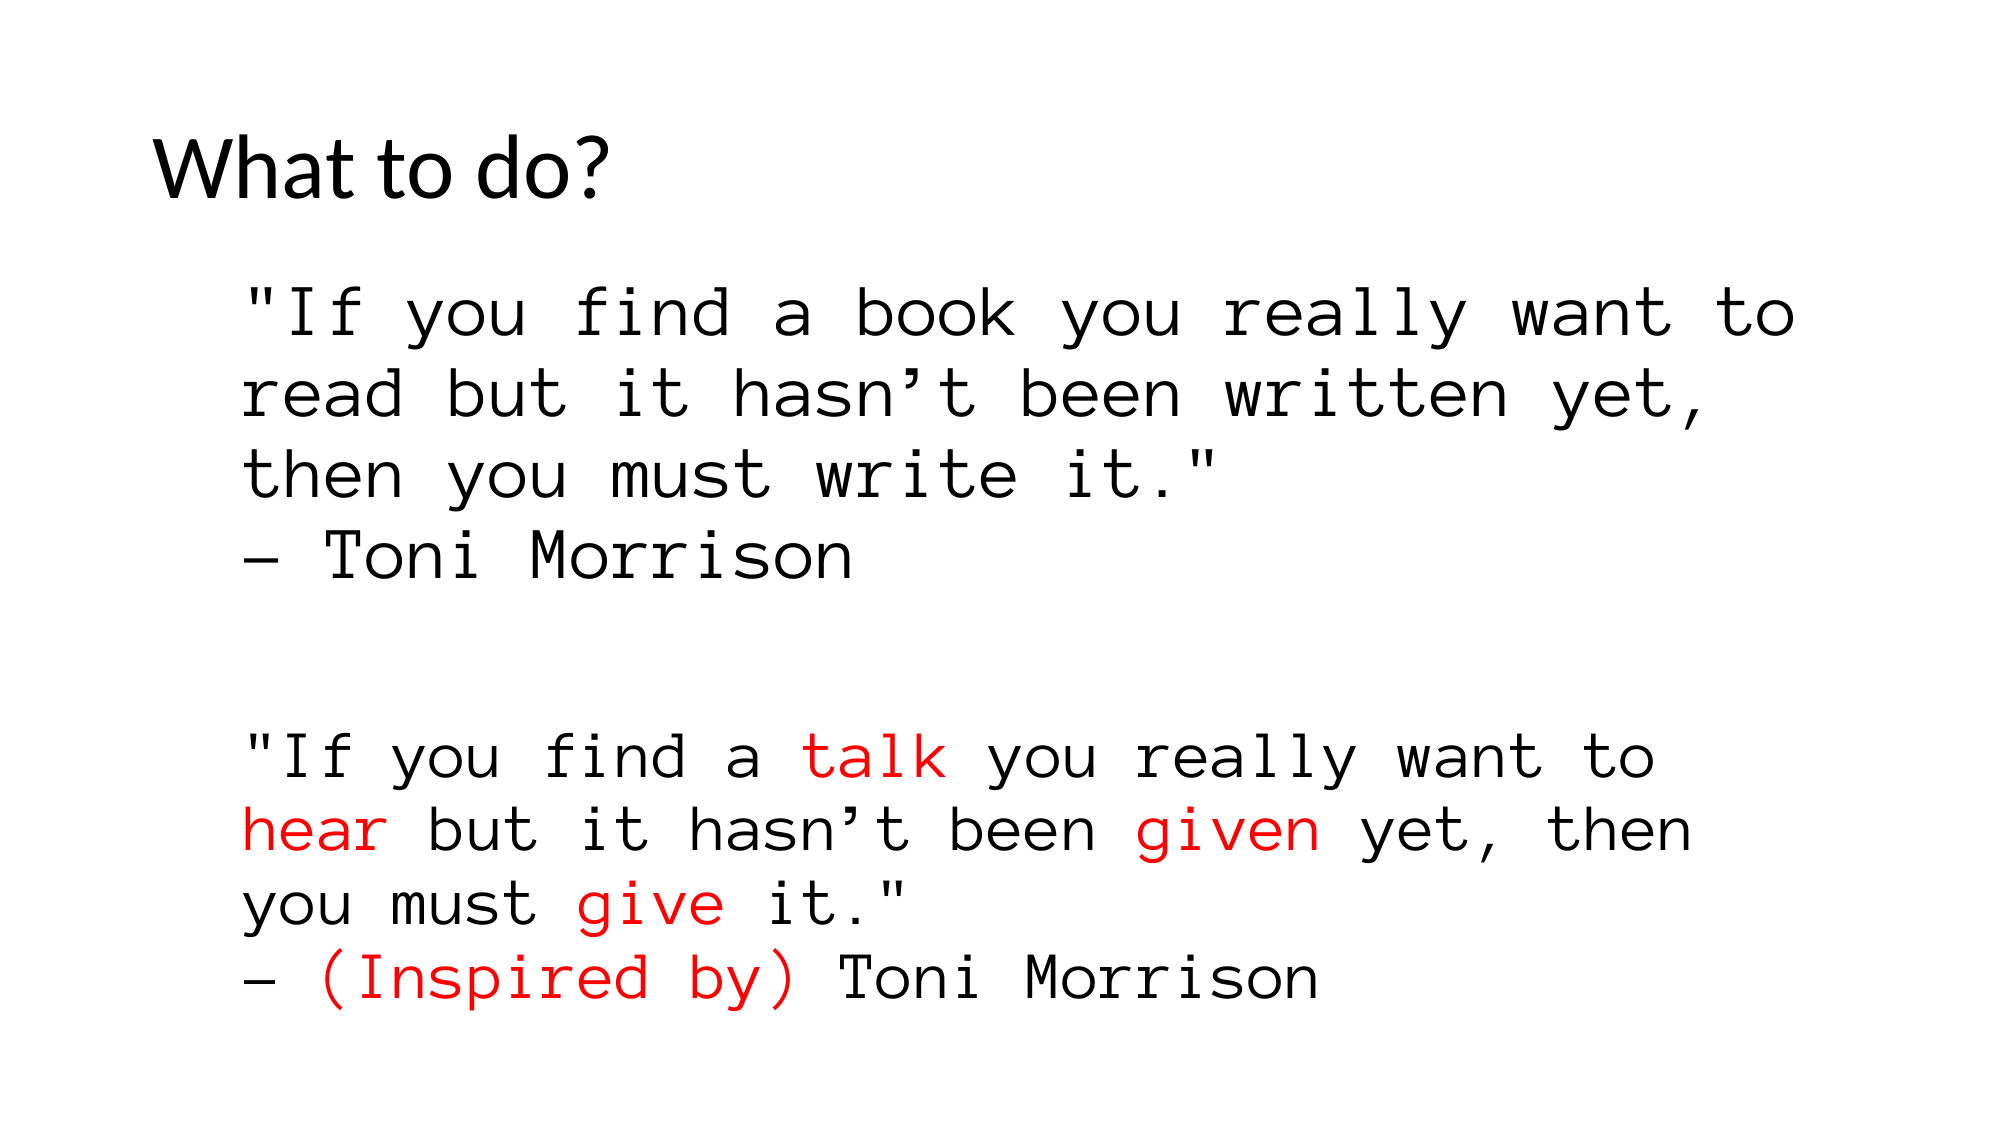

# What to do?
"If you find a book you really want to read but it hasn’t been written yet, then you must write it."
- Toni Morrison
"If you find a talk you really want to hear but it hasn’t been given yet, then you must give it."
- (Inspired by) Toni Morrison